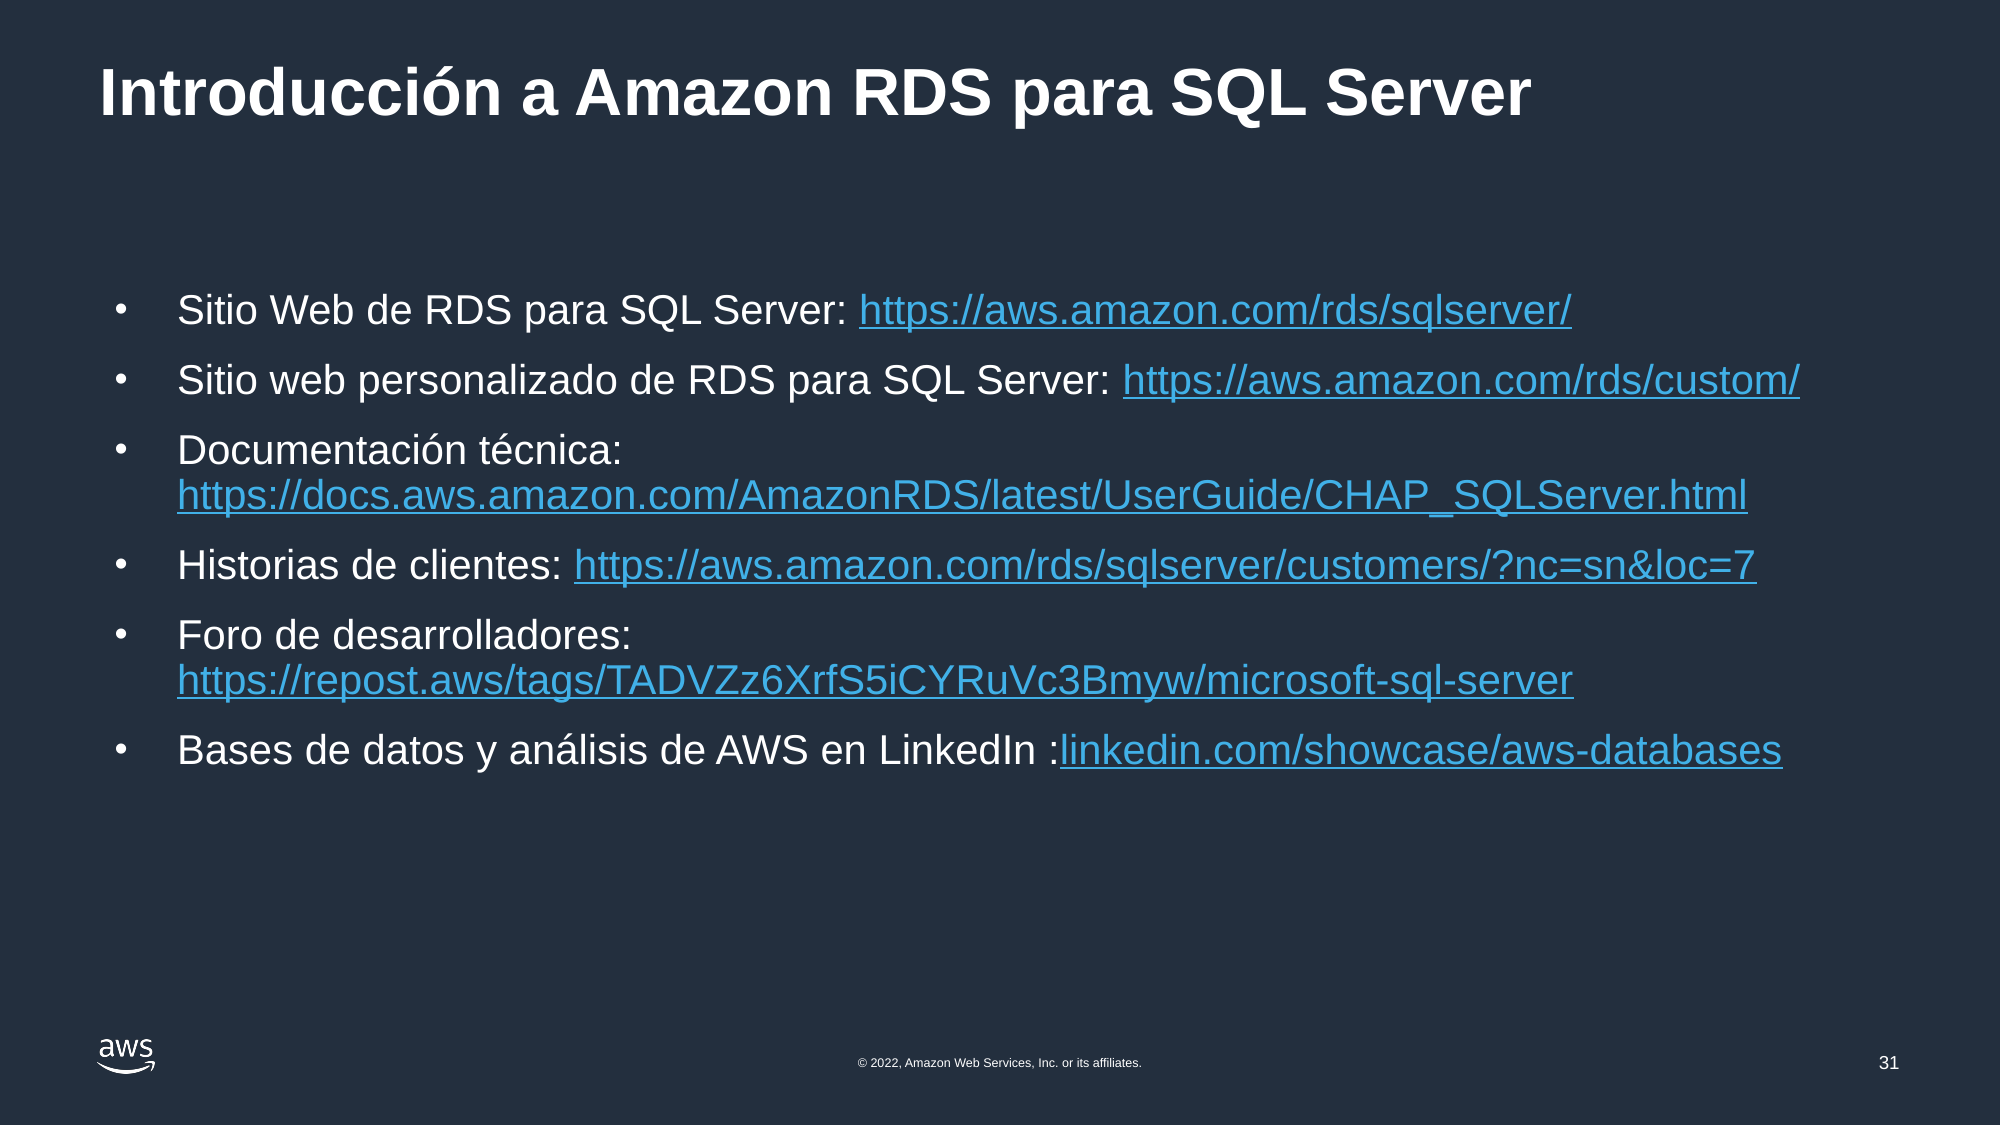

# Introducción a Amazon RDS para SQL Server
Sitio Web de RDS para SQL Server: https://aws.amazon.com/rds/sqlserver/
Sitio web personalizado de RDS para SQL Server: https://aws.amazon.com/rds/custom/
Documentación técnica: https://docs.aws.amazon.com/AmazonRDS/latest/UserGuide/CHAP_SQLServer.html
Historias de clientes: https://aws.amazon.com/rds/sqlserver/customers/?nc=sn&loc=7
Foro de desarrolladores: https://repost.aws/tags/TADVZz6XrfS5iCYRuVc3Bmyw/microsoft-sql-server
Bases de datos y análisis de AWS en LinkedIn :linkedin.com/showcase/aws-databases

31